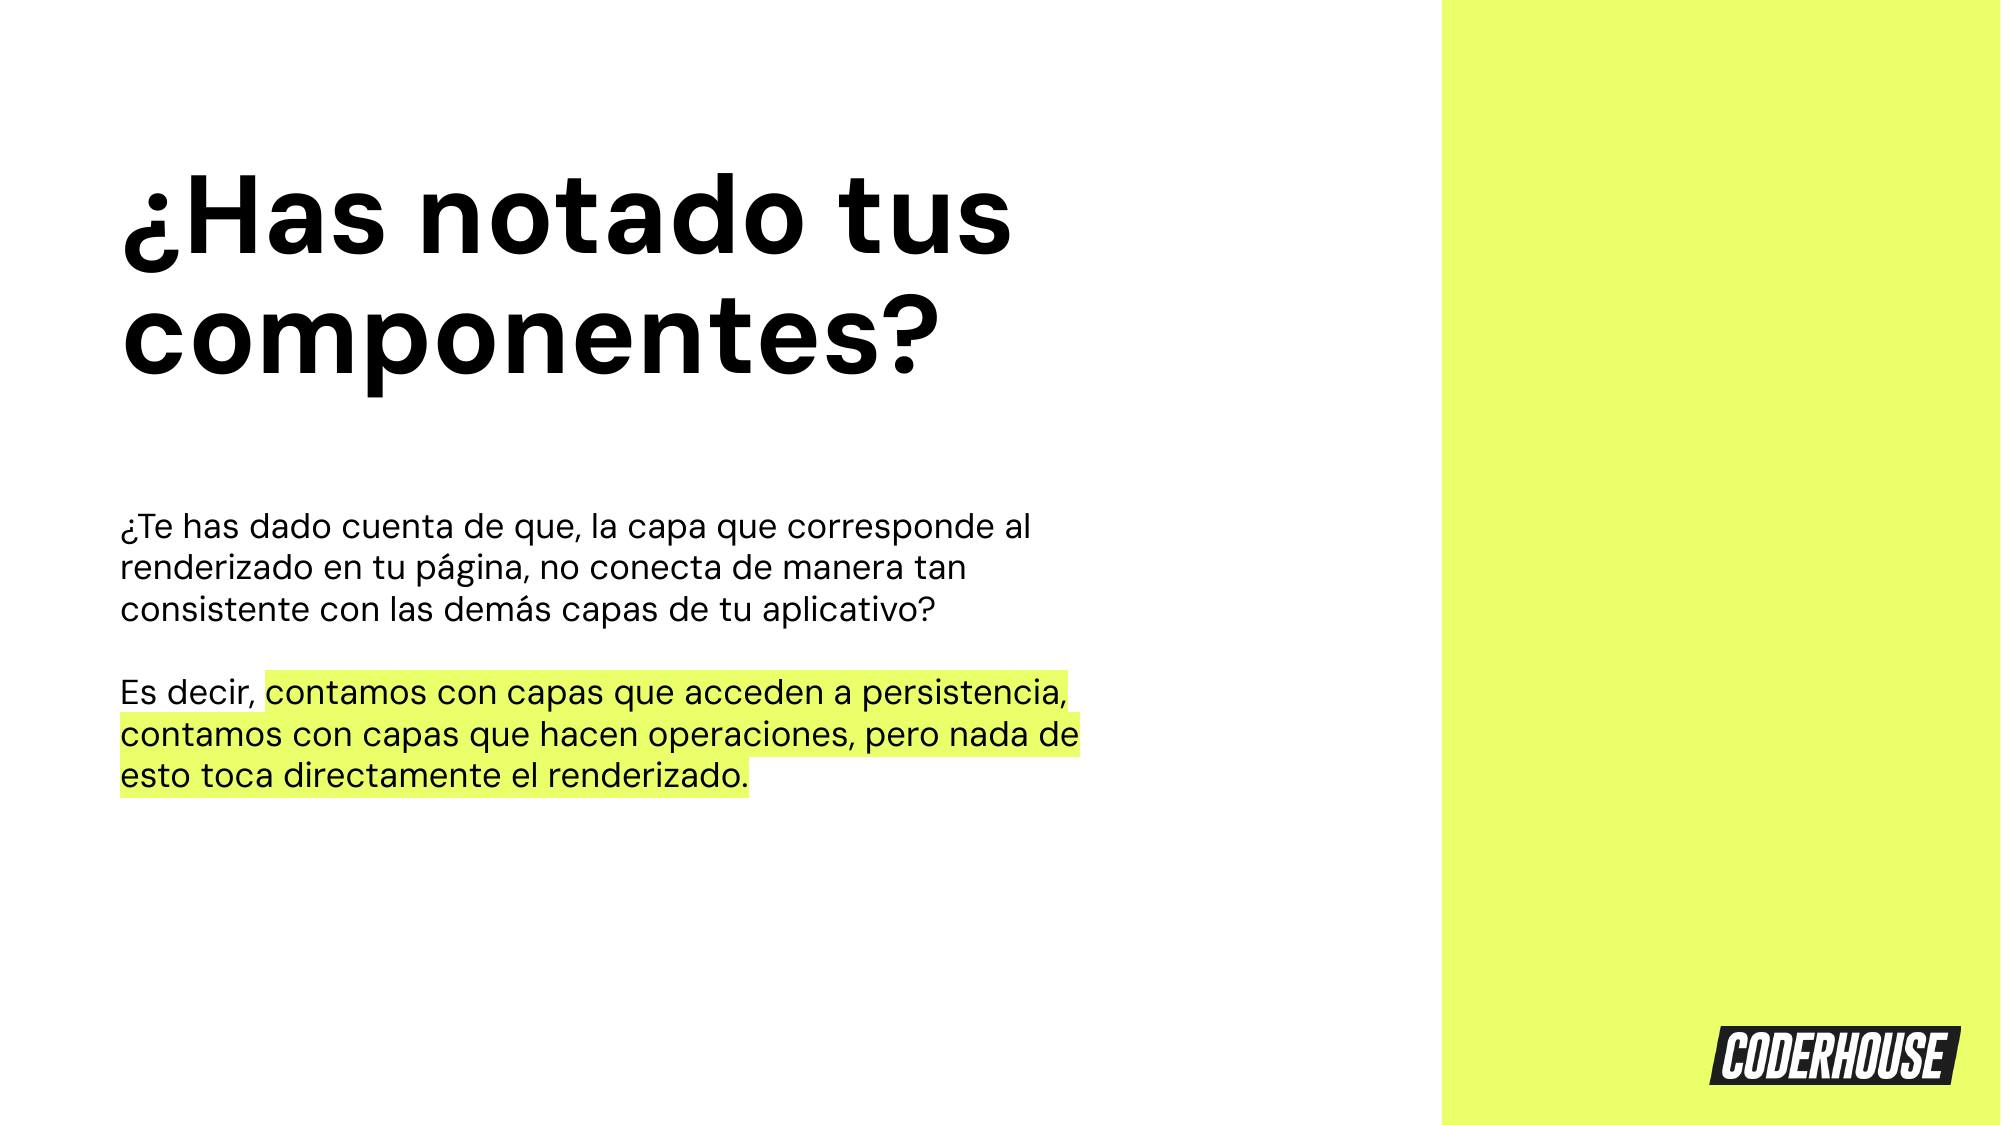

¿Has notado tus componentes?
¿Te has dado cuenta de que, la capa que corresponde al renderizado en tu página, no conecta de manera tan consistente con las demás capas de tu aplicativo?

Es decir, contamos con capas que acceden a persistencia, contamos con capas que hacen operaciones, pero nada de esto toca directamente el renderizado.